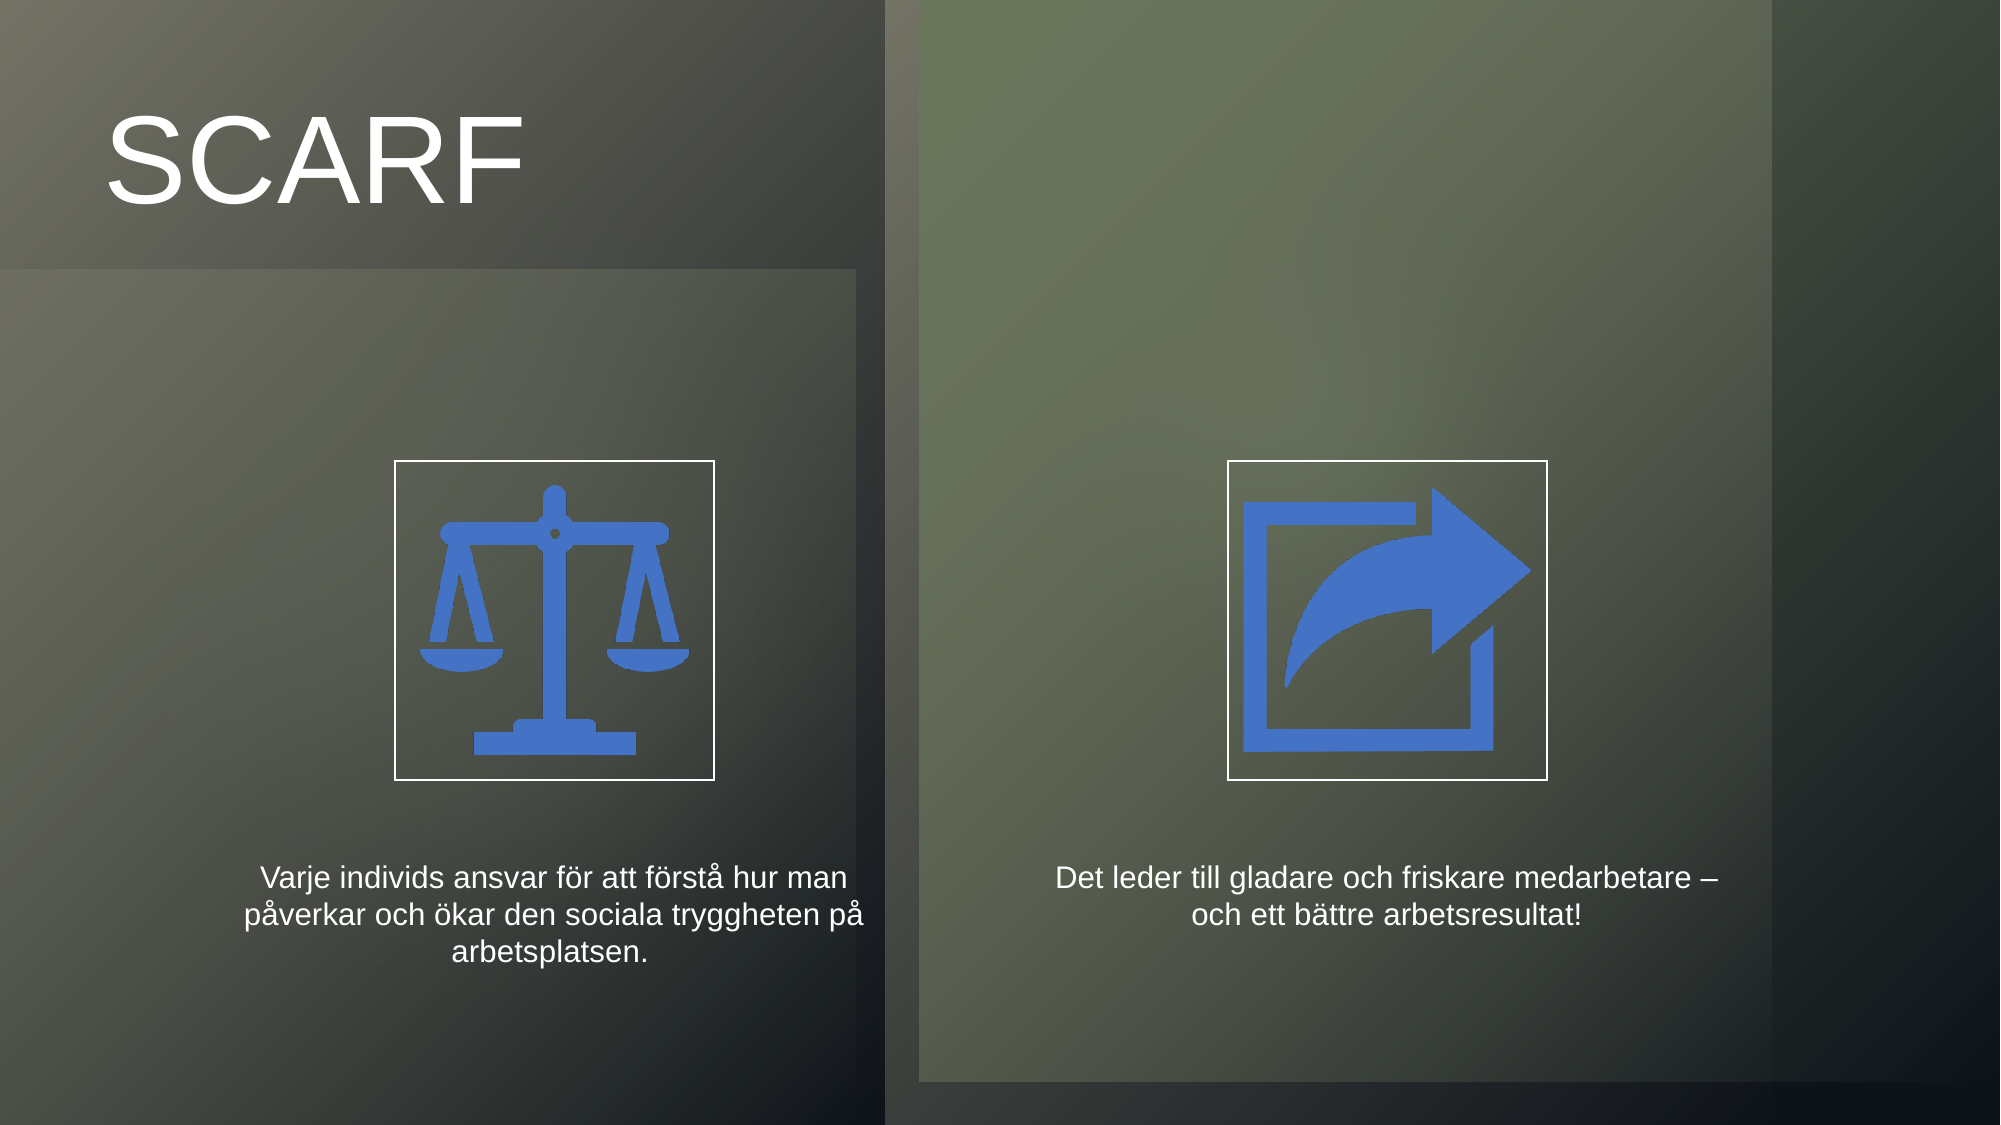

# SCARF
Varje individs ansvar för att förstå hur man påverkar och ökar den sociala tryggheten på arbetsplatsen.
Det leder till gladare och friskare medarbetare – och ett bättre arbetsresultat!